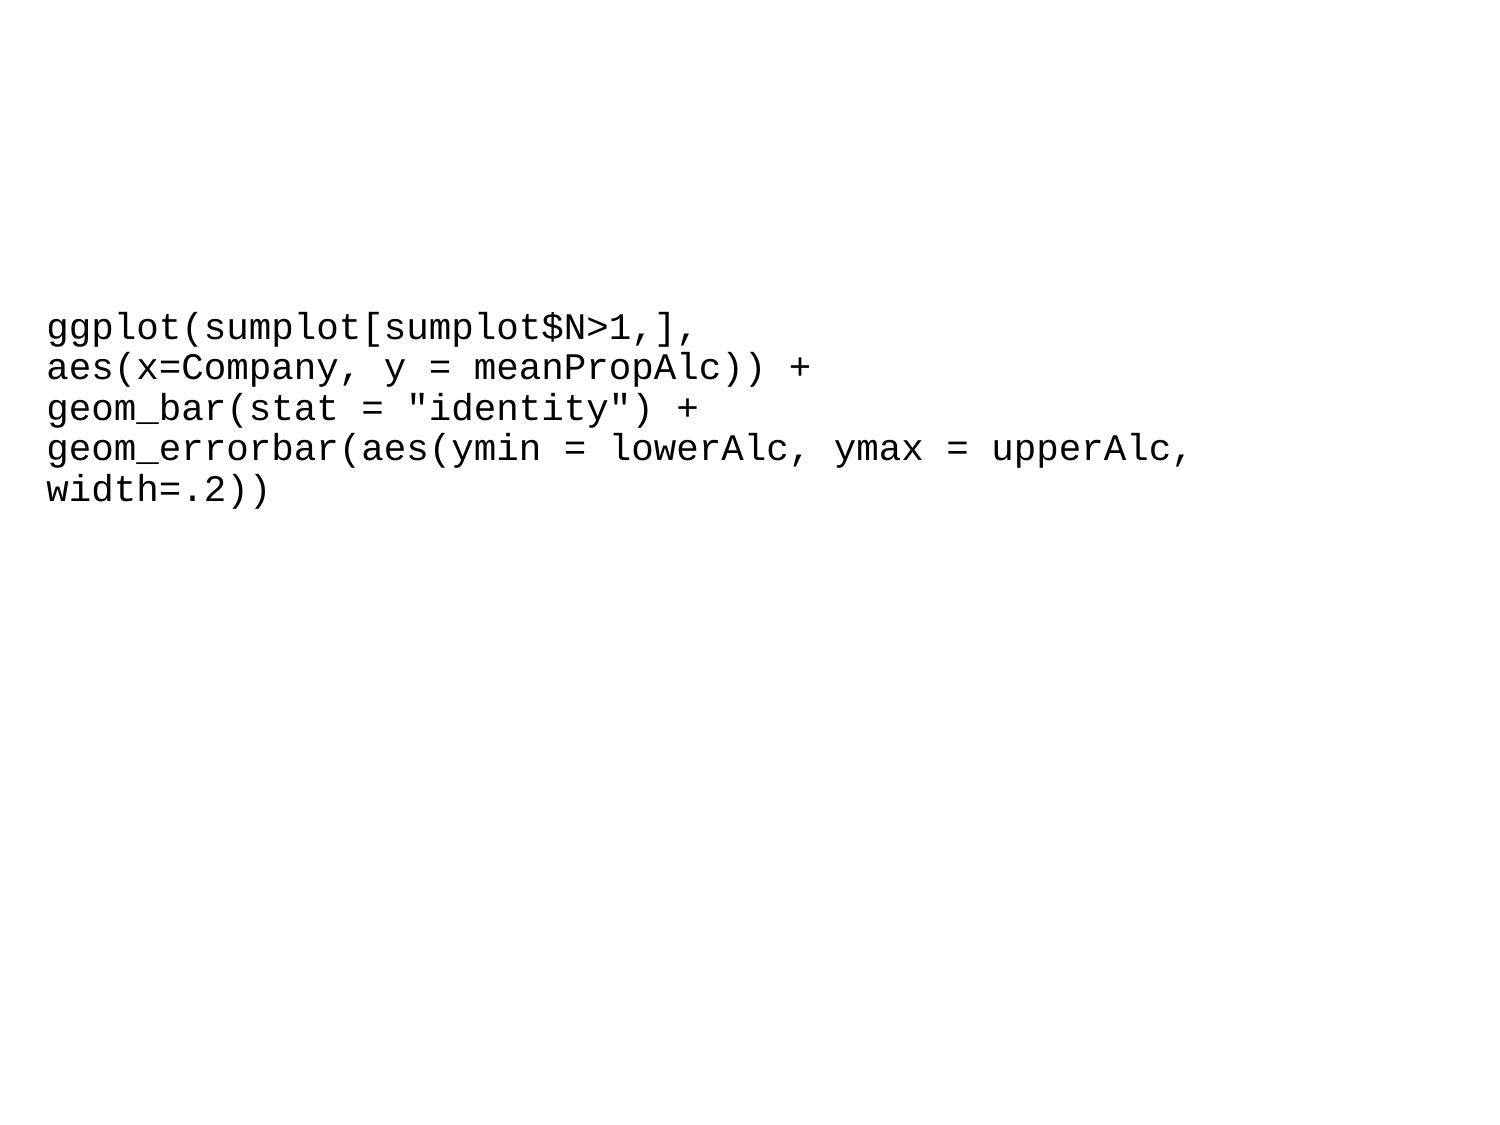

#
ggplot(sumplot[sumplot$N>1,],
aes(x=Company, y = meanPropAlc)) +
geom_bar(stat = "identity") +
geom_errorbar(aes(ymin = lowerAlc, ymax = upperAlc, width=.2))